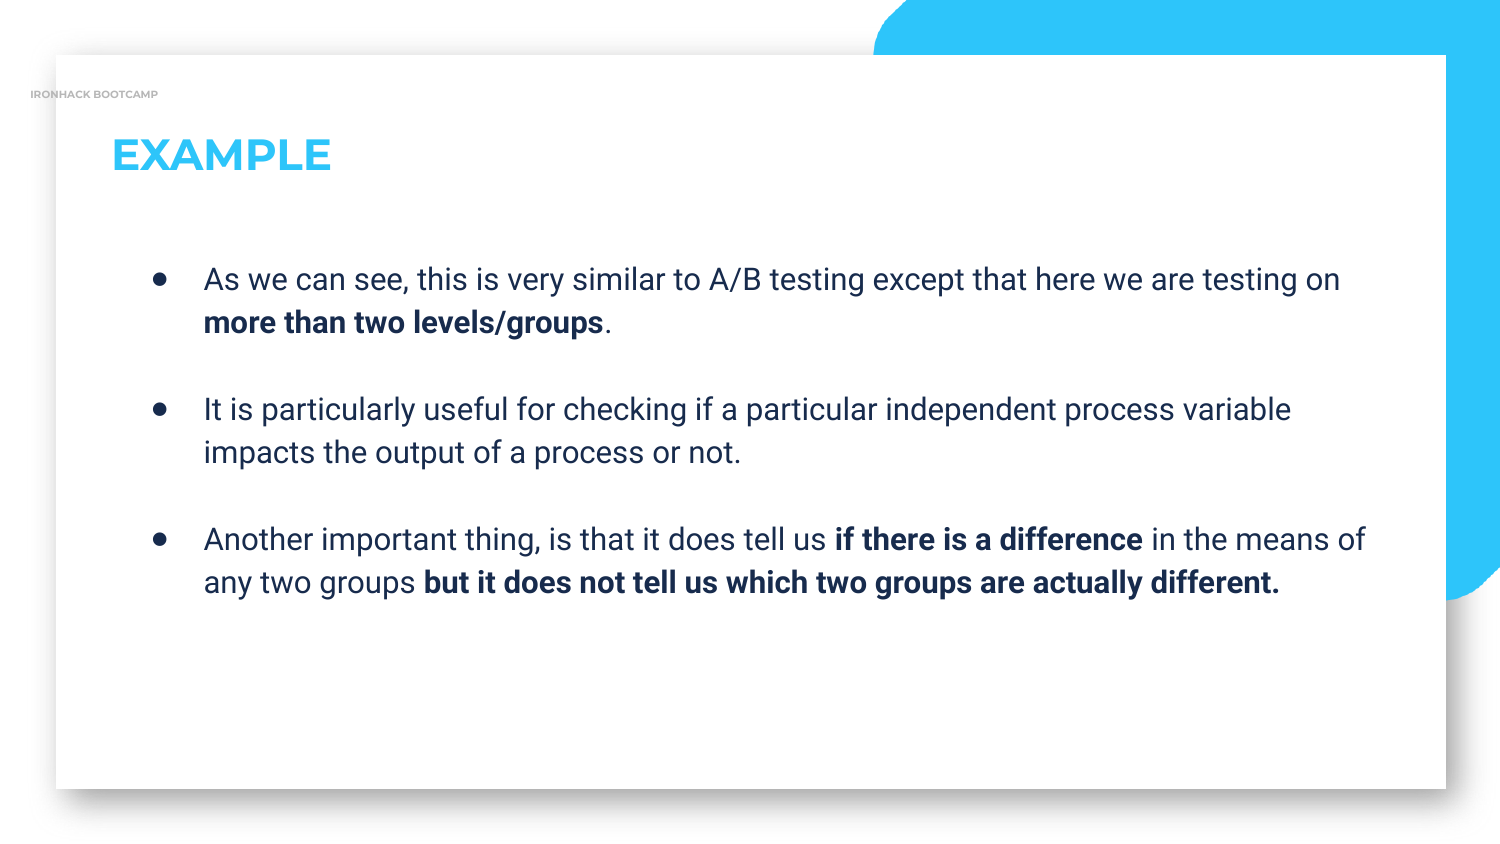

IRONHACK BOOTCAMP
EXAMPLE
As we can see, this is very similar to A/B testing except that here we are testing on more than two levels/groups.
It is particularly useful for checking if a particular independent process variable impacts the output of a process or not.
Another important thing, is that it does tell us if there is a difference in the means of any two groups but it does not tell us which two groups are actually different.